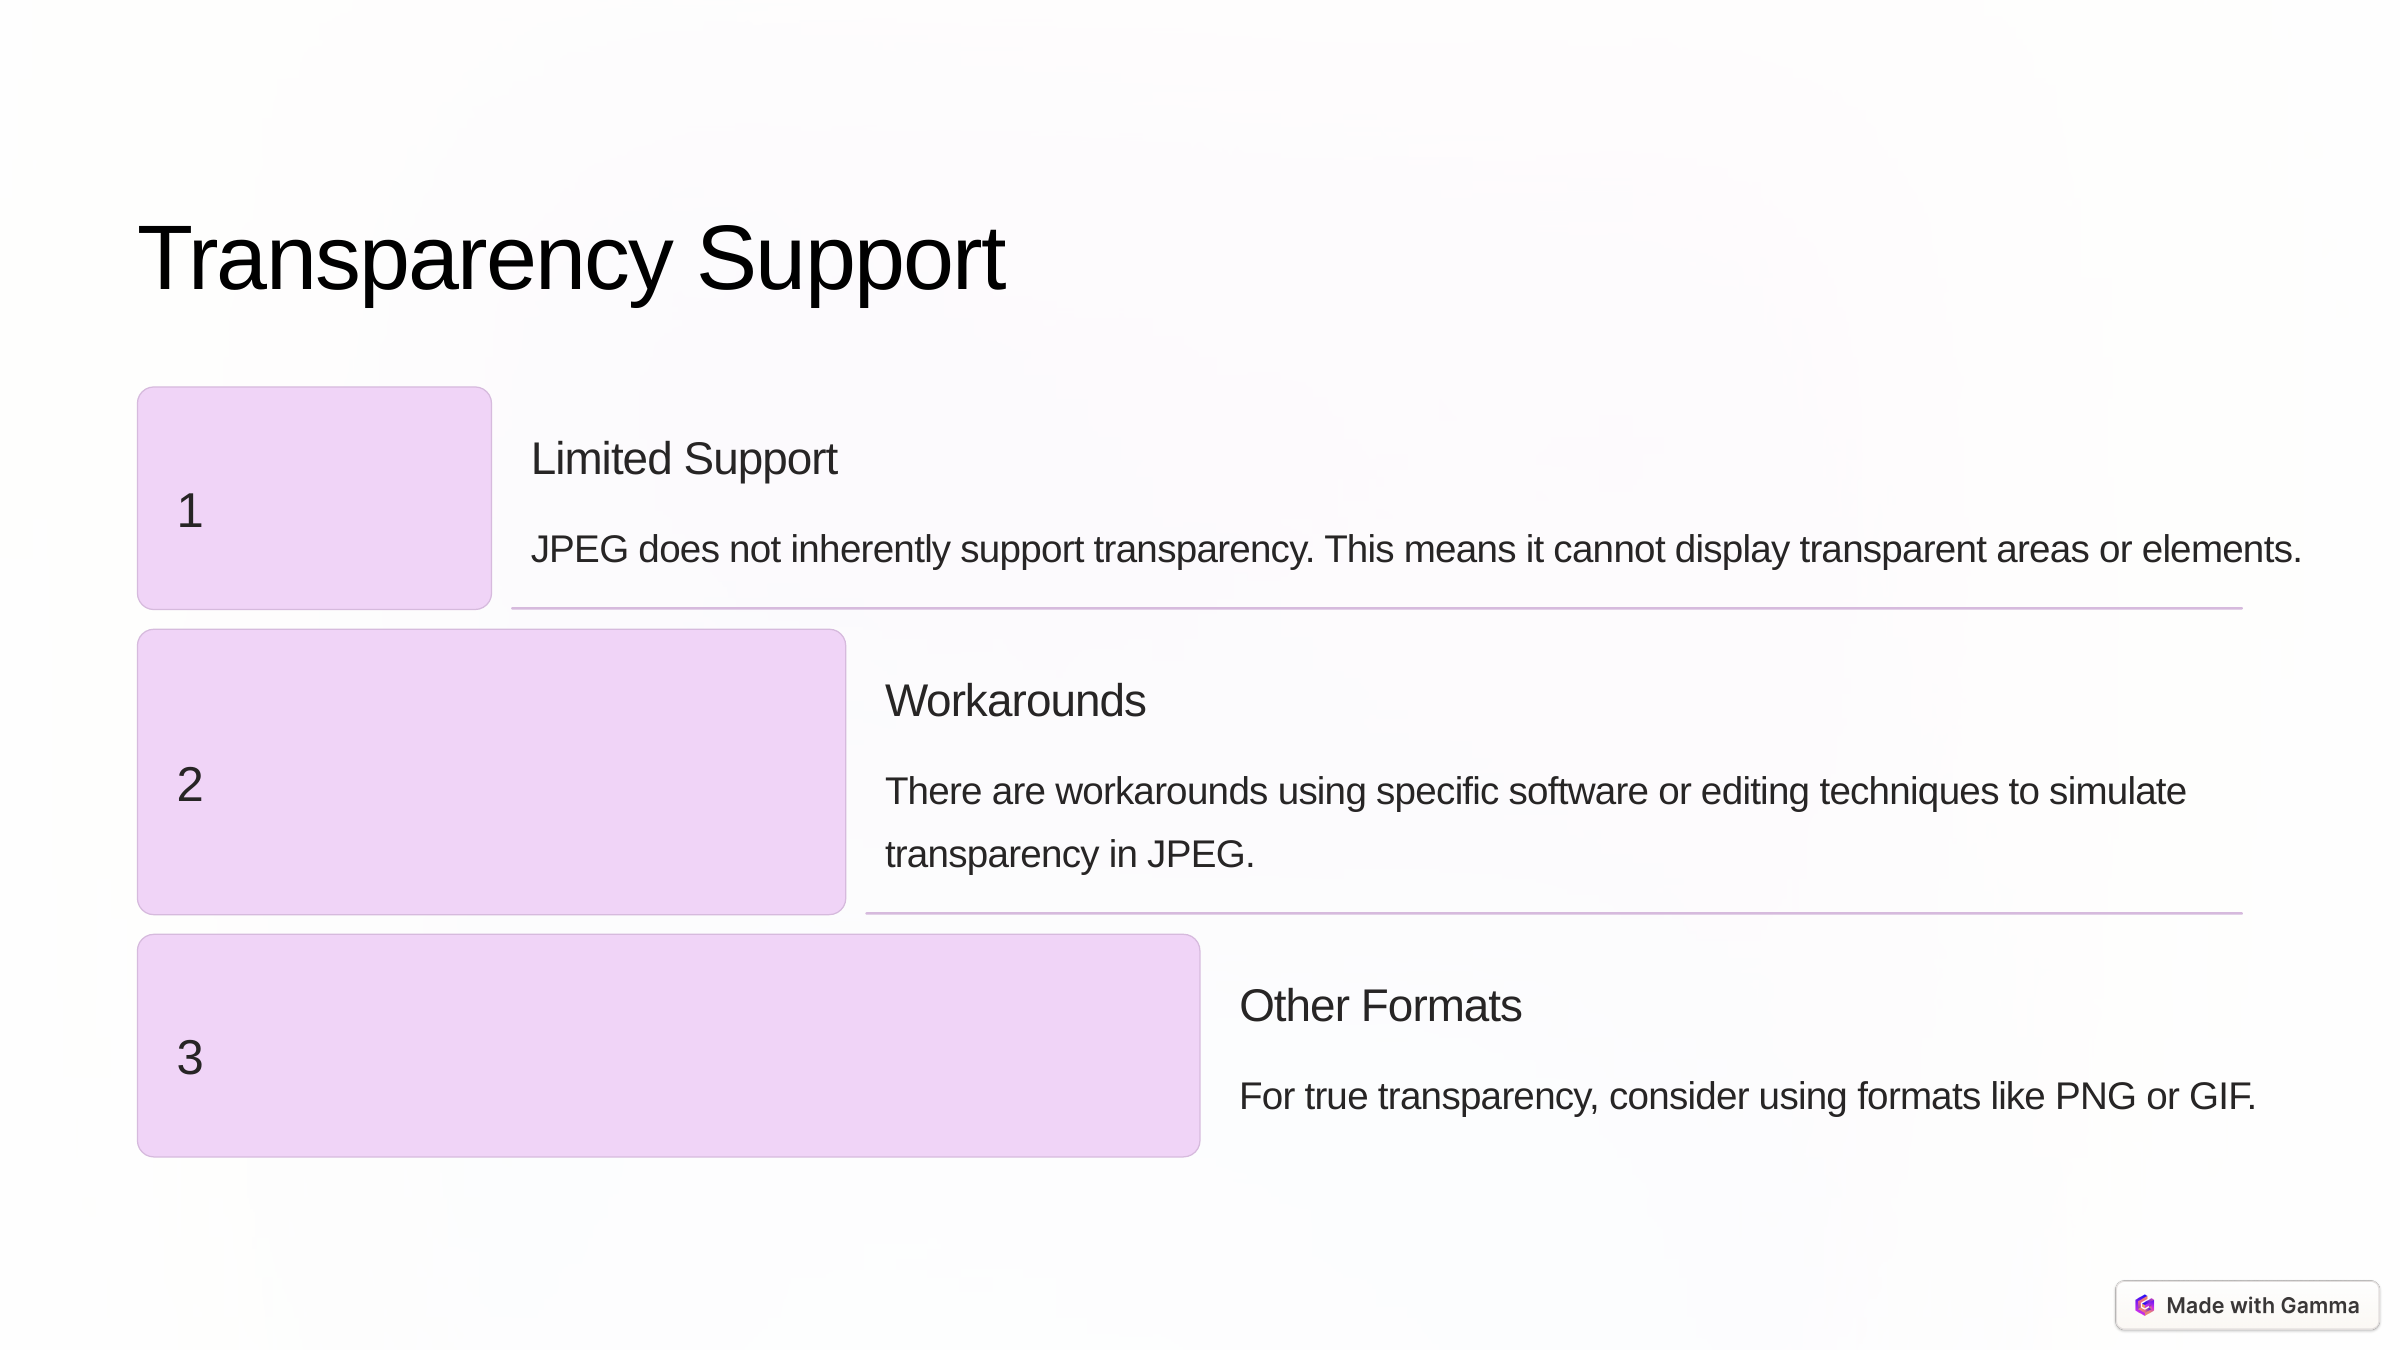

Transparency Support

Limited Support
1
JPEG does not inherently support transparency. This means it cannot display transparent areas or elements.

Workarounds
2
There are workarounds using specific software or editing techniques to simulate transparency in JPEG.

Other Formats
3
For true transparency, consider using formats like PNG or GIF.